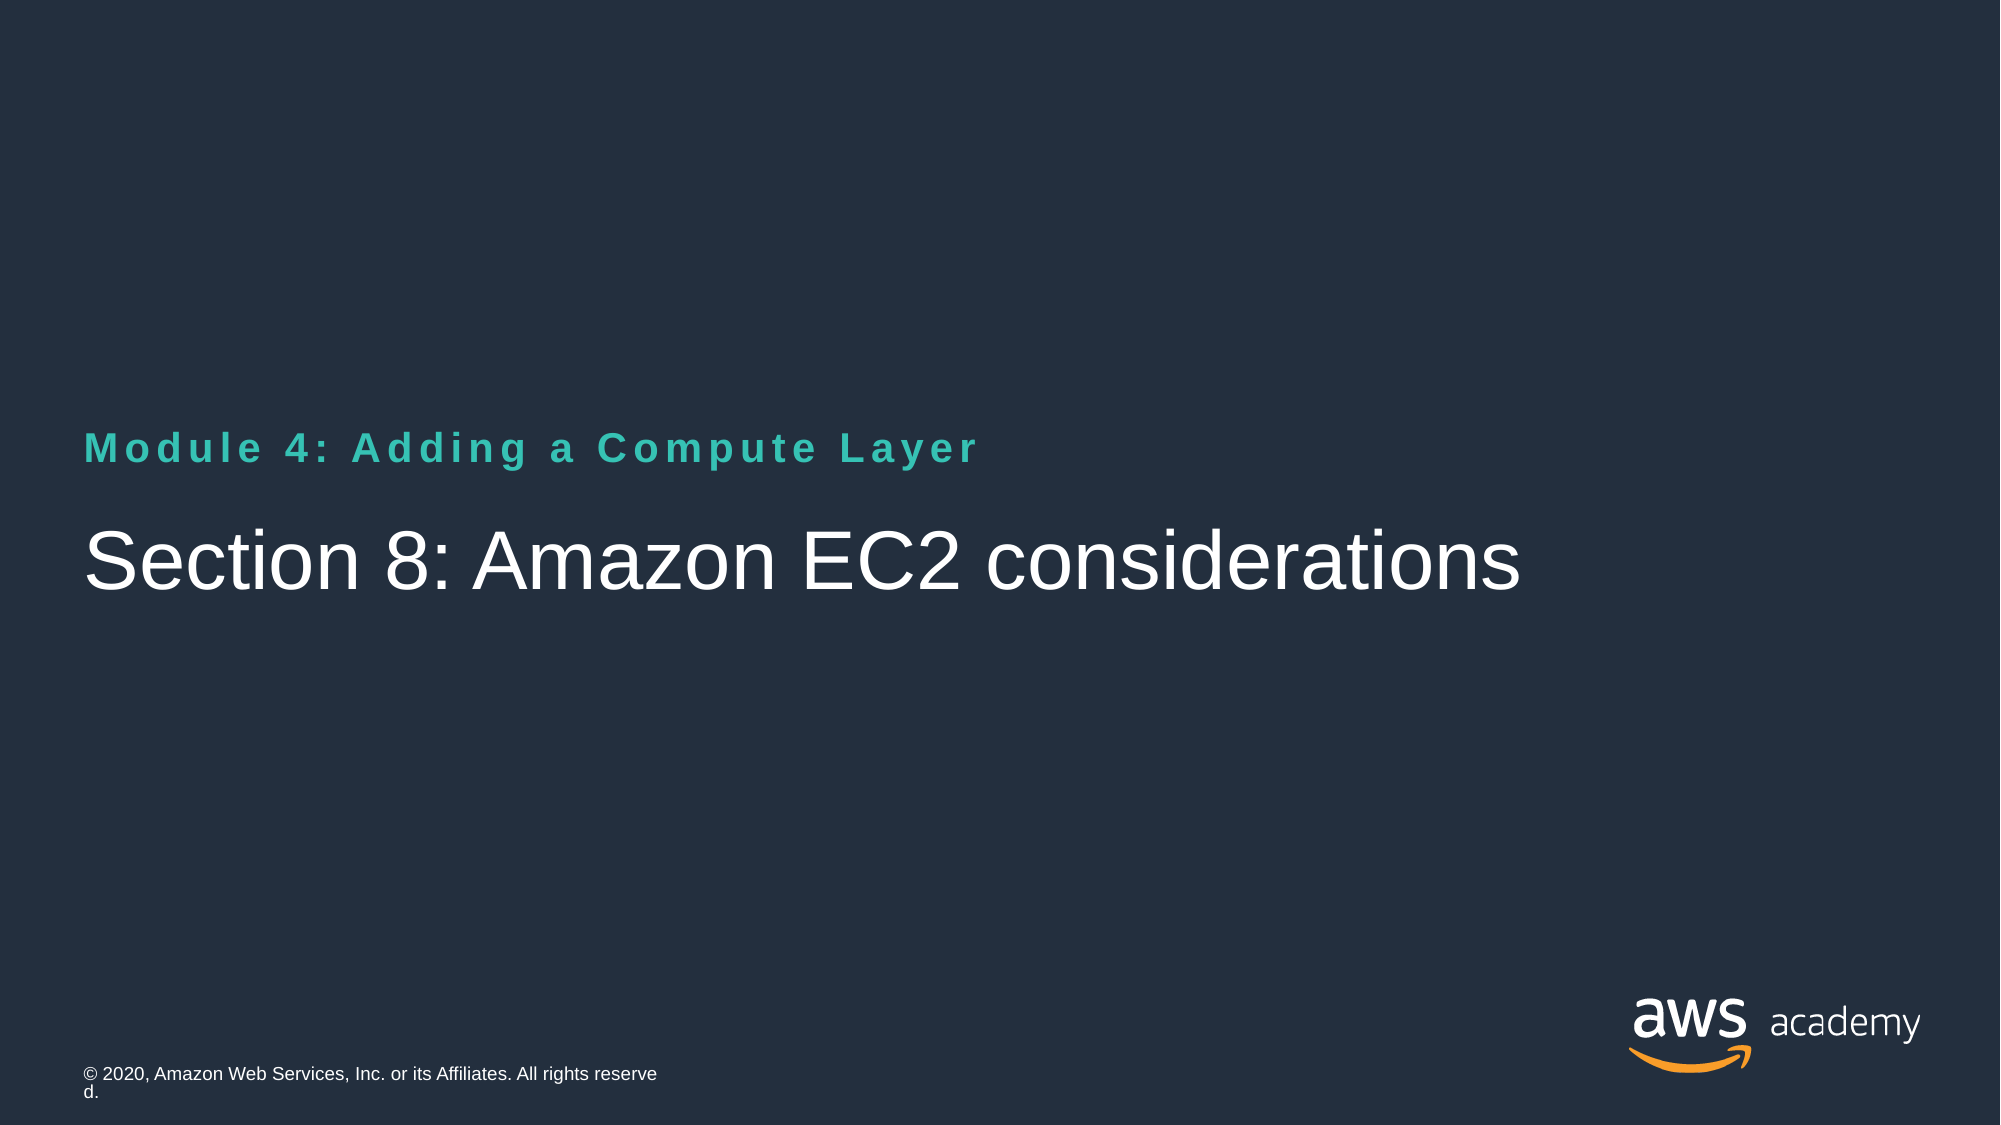

Module 4: Adding a Compute Layer
# Section 8: Amazon EC2 considerations
© 2020, Amazon Web Services, Inc. or its Affiliates. All rights reserved.